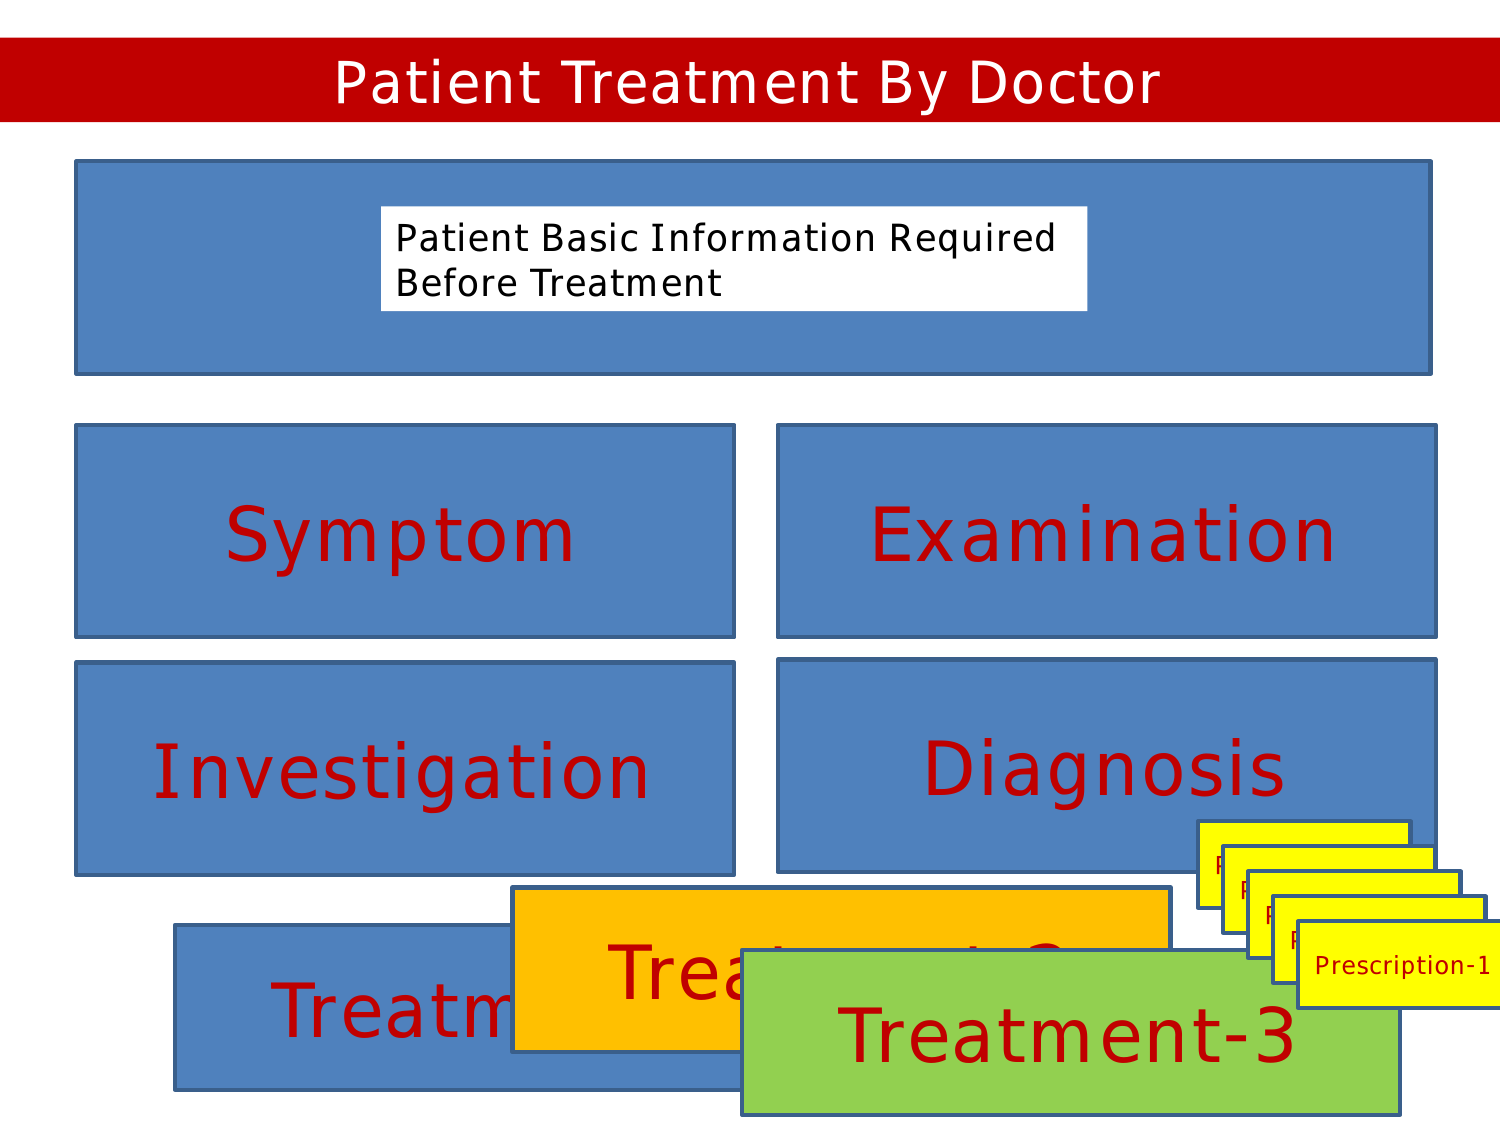

Patient Treatment By Doctor

Patient Basic Information Required Before Treatment
Symptom
Examination
Diagnosis
Investigation
Prescription-1
Prescription-1
Prescription-1
Treatment-2
Prescription-1
Prescription-1
Treatment-1
Treatment-3